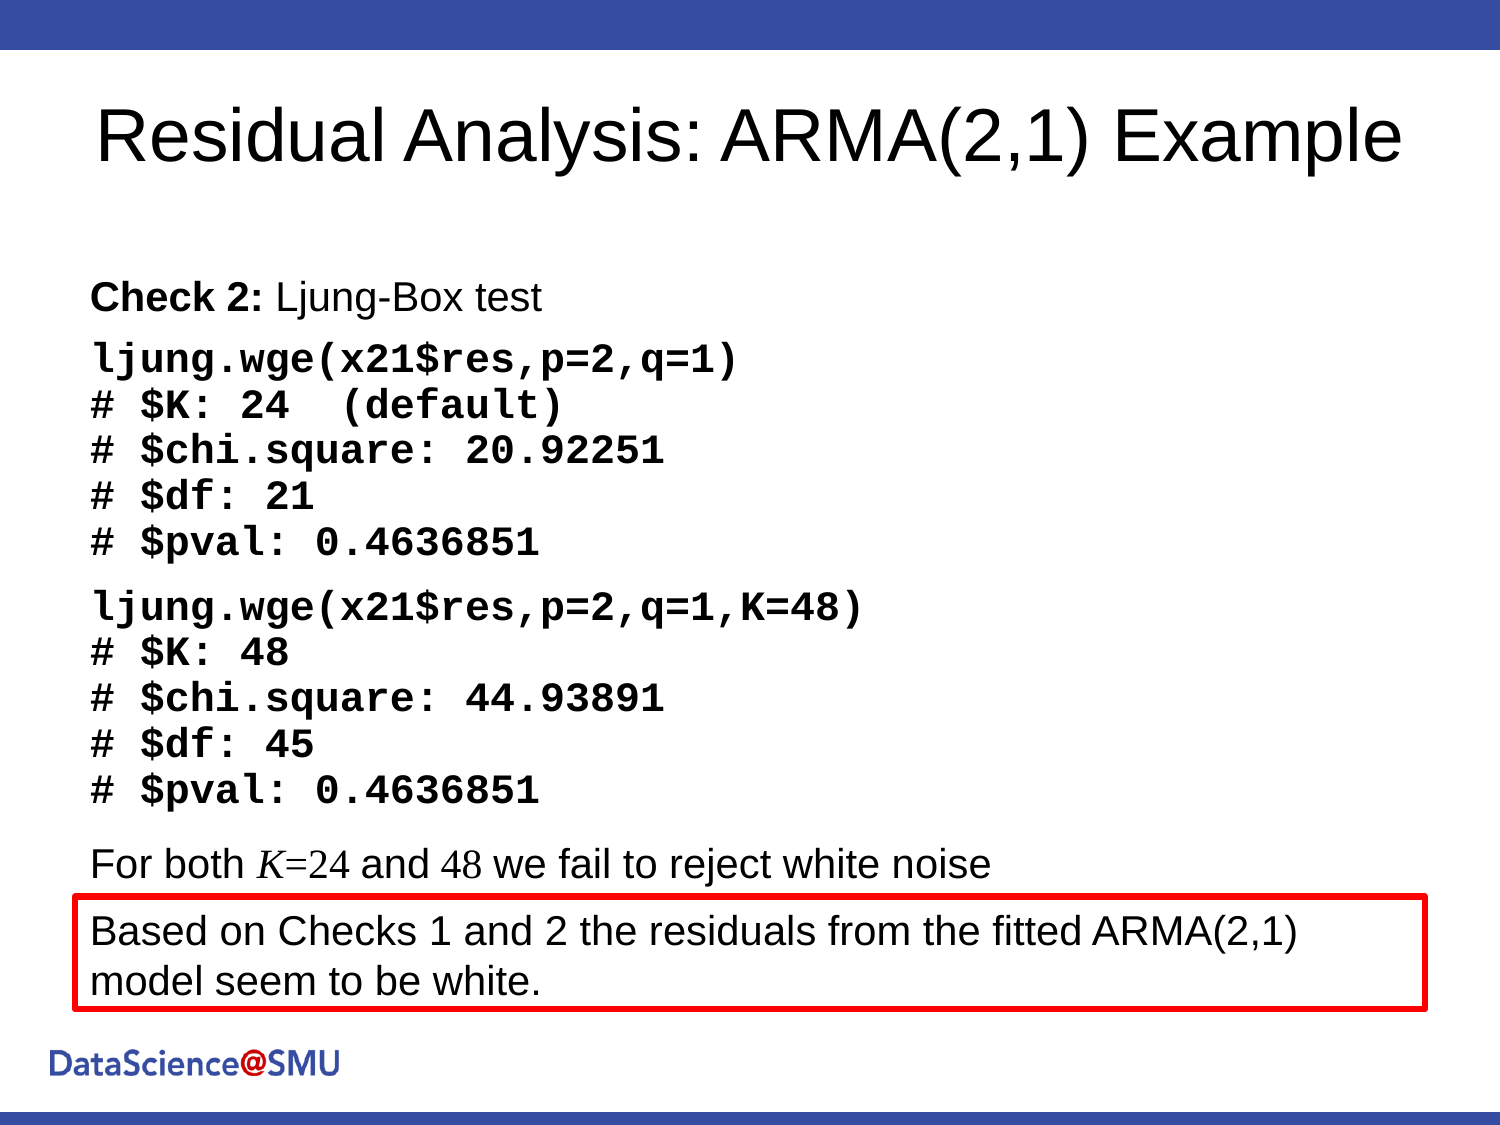

# Residual Analysis: ARMA(2,1) Example
Check 2: Ljung-Box test
ljung.wge(x21$res,p=2,q=1)
# $K: 24  (default)
# $chi.square: 20.92251
# $df: 21
# $pval: 0.4636851
ljung.wge(x21$res,p=2,q=1,K=48)
# $K: 48
# $chi.square: 44.93891
# $df: 45
# $pval: 0.4636851
For both K=24 and 48 we fail to reject white noise
Based on Checks 1 and 2 the residuals from the fitted ARMA(2,1) model seem to be white.